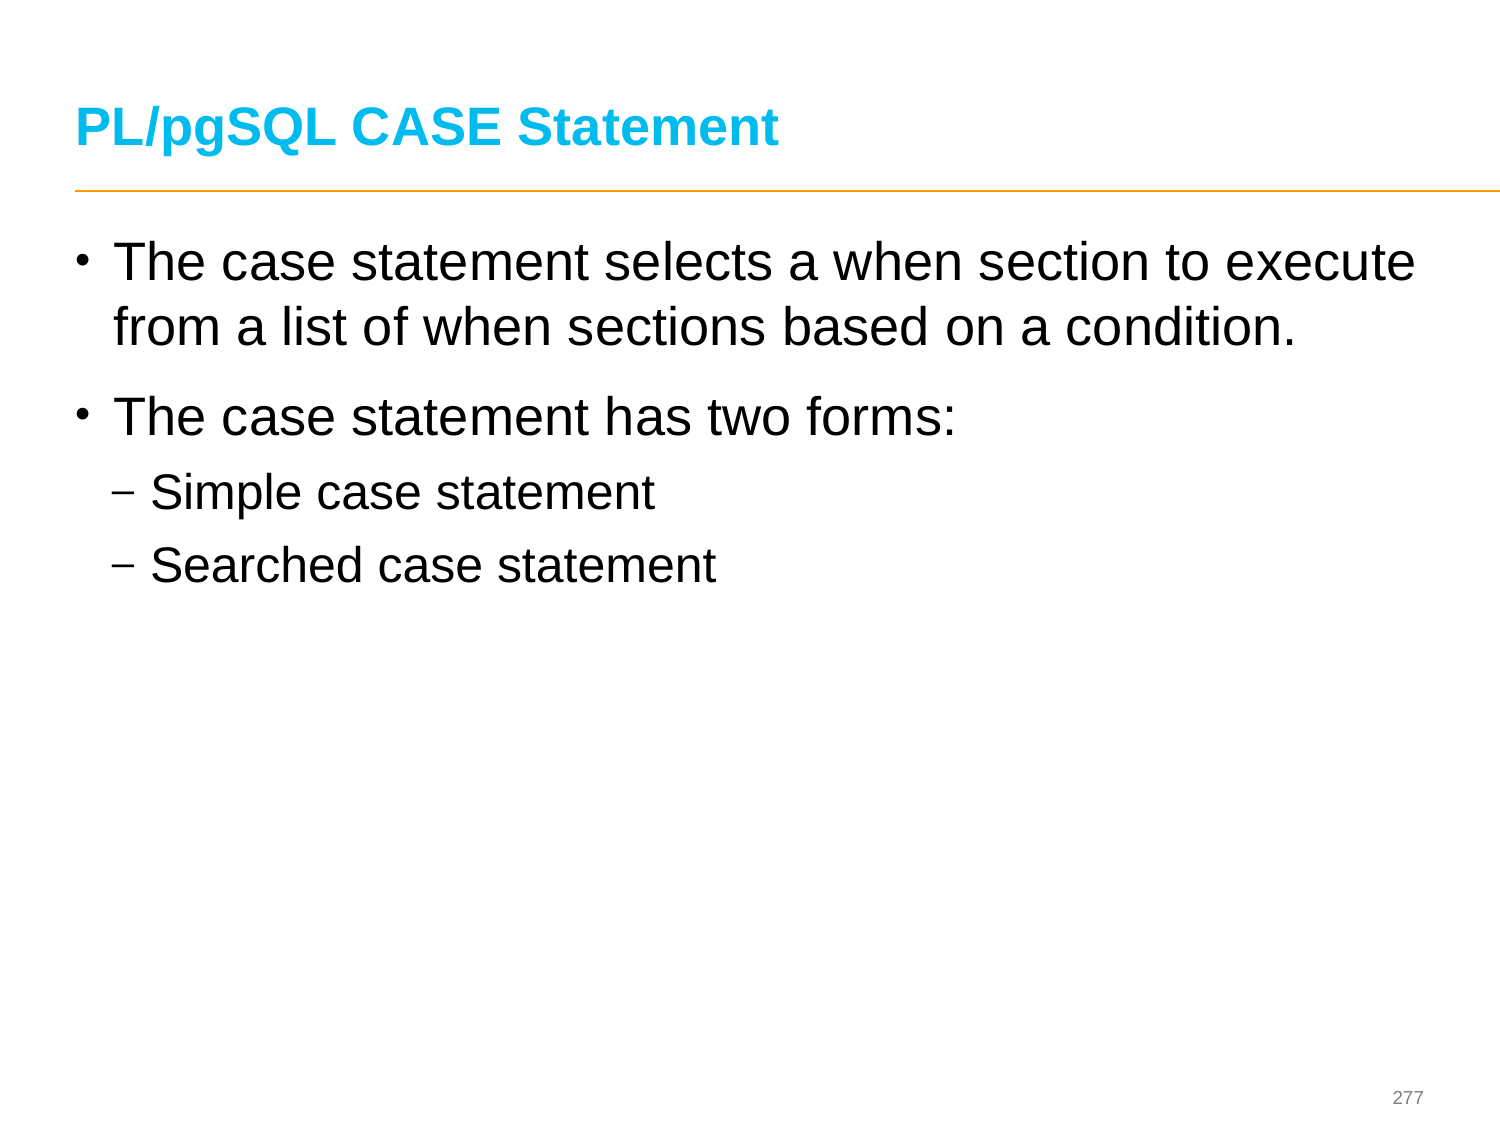

# PL/pgSQL CASE Statement
The case statement selects a when section to execute from a list of when sections based on a condition.
The case statement has two forms:
Simple case statement
Searched case statement